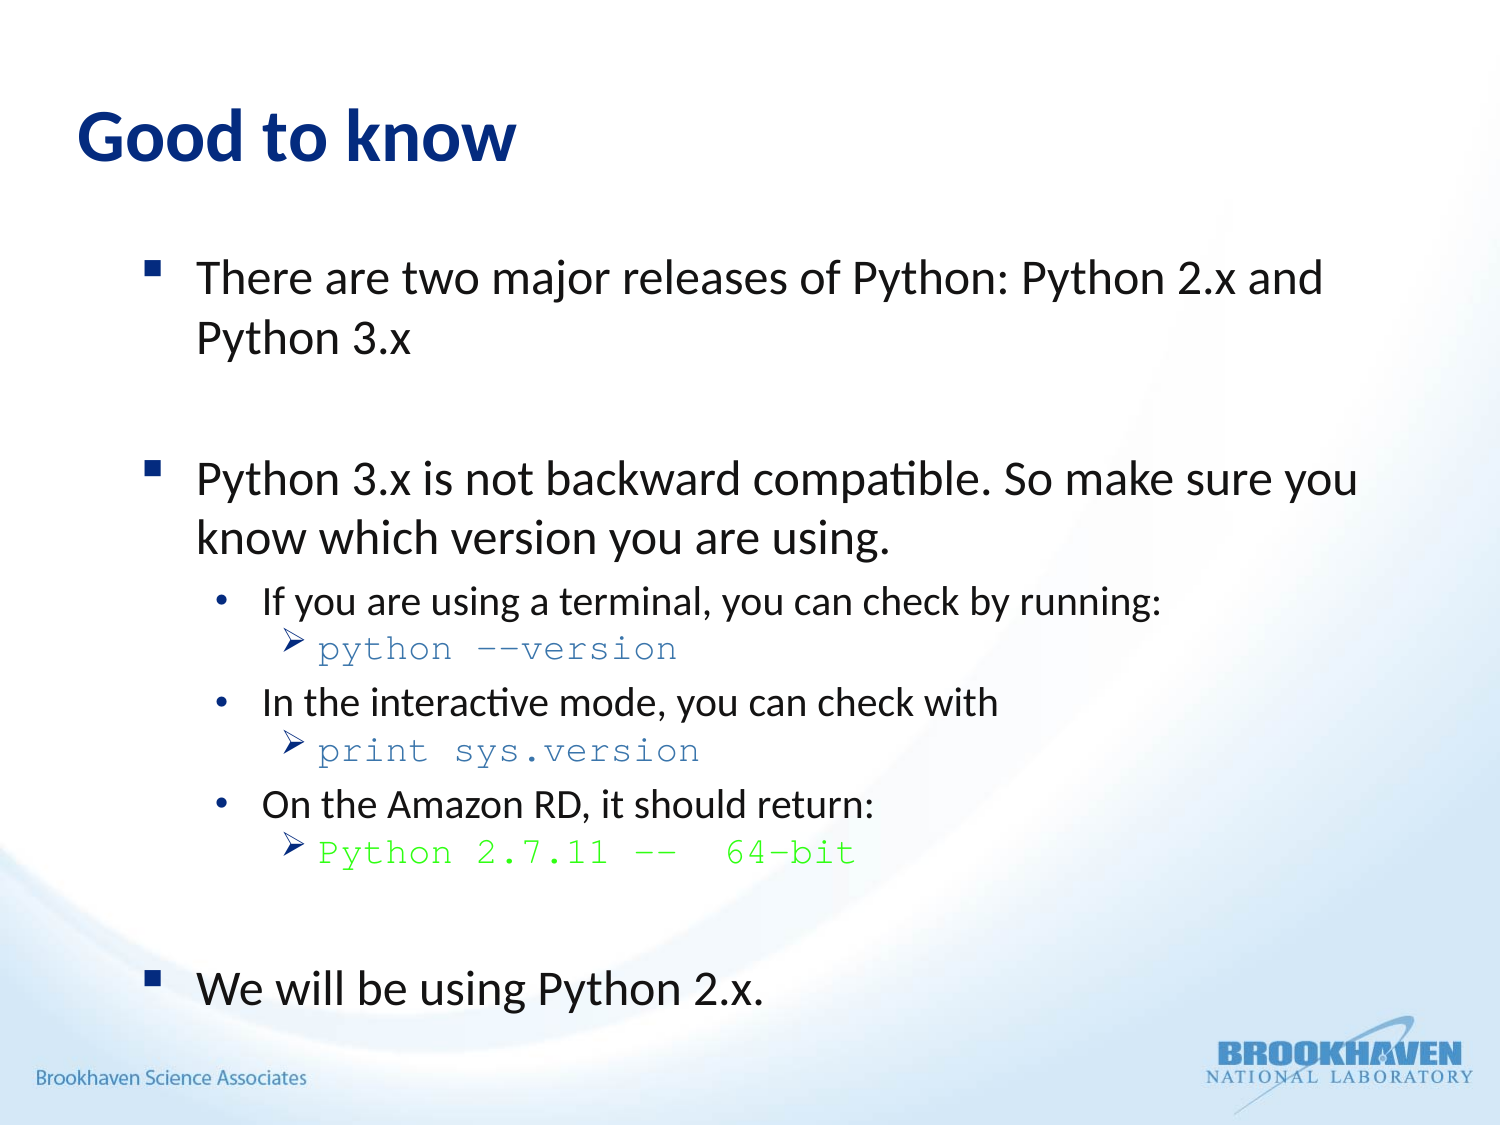

# Good to know
There are two major releases of Python: Python 2.x and Python 3.x

Python 3.x is not backward compatible. So make sure you know which version you are using.
If you are using a terminal, you can check by running:
python --version
In the interactive mode, you can check with
print sys.version
On the Amazon RD, it should return:
Python 2.7.11 --  64-bit

We will be using Python 2.x.